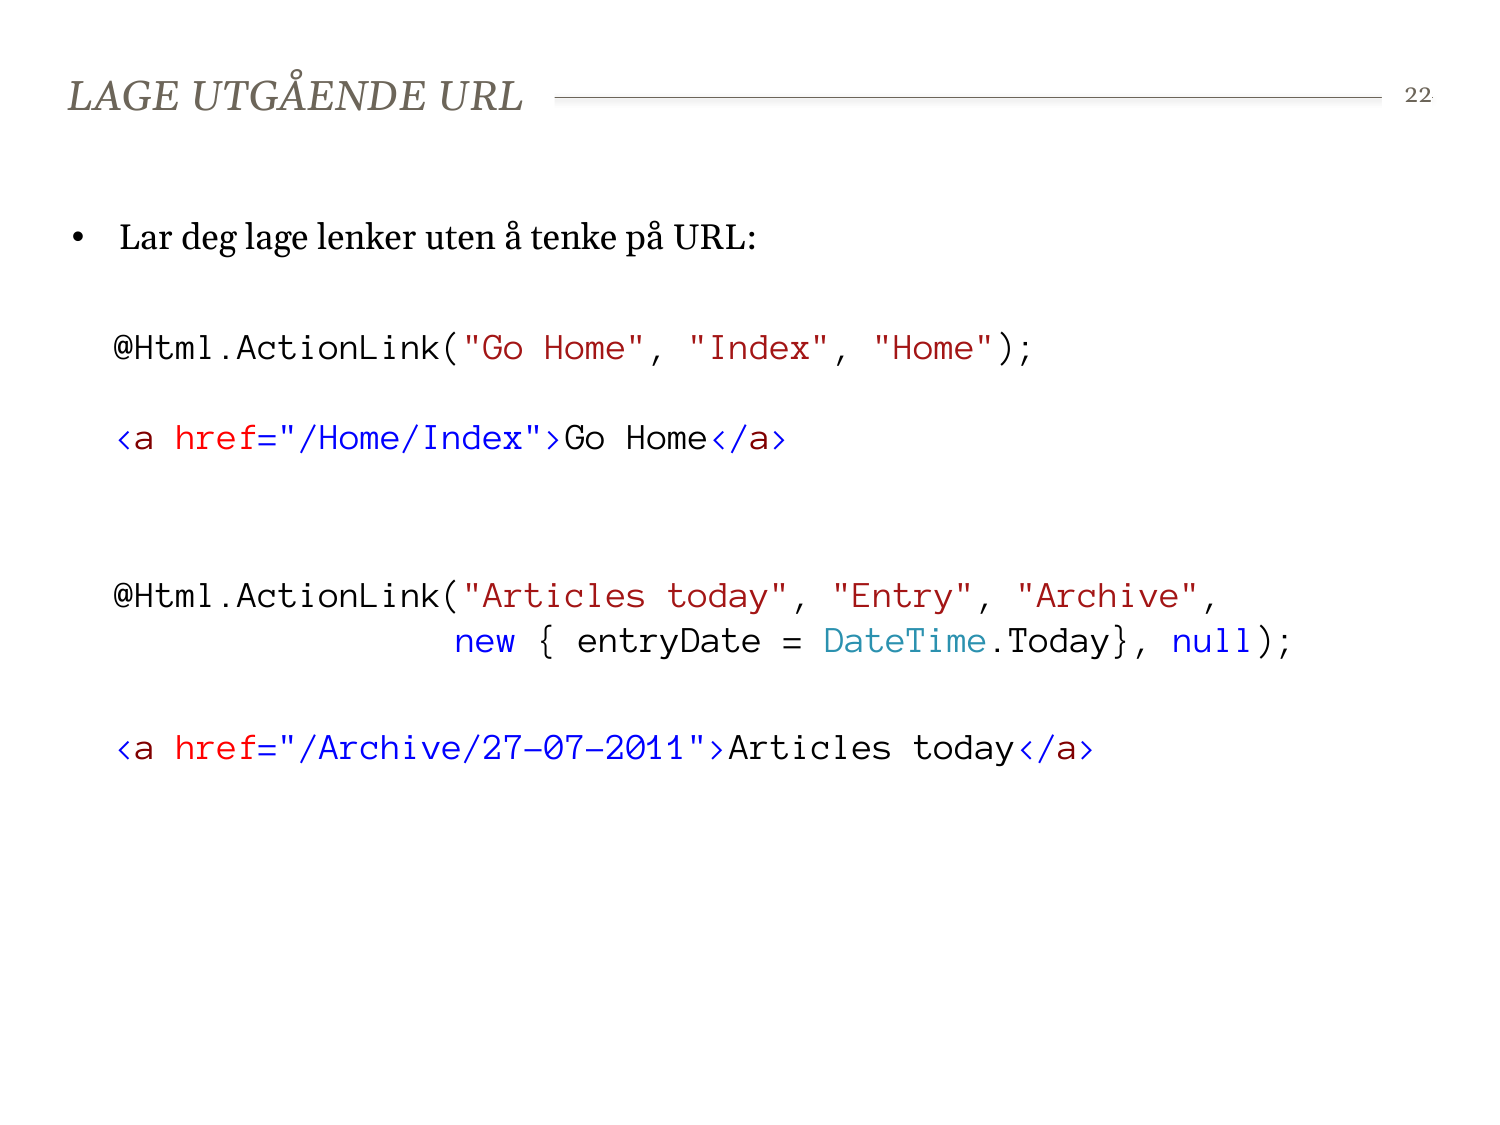

# Lage utgående Url
22
Lar deg lage lenker uten å tenke på URL:

@Html.ActionLink("Go Home", "Index", "Home");
<a href="/Home/Index">Go Home</a>

@Html.ActionLink("Articles today", "Entry", "Archive",
		  new { entryDate = DateTime.Today}, null);
<a href="/Archive/27-07-2011">Articles today</a>